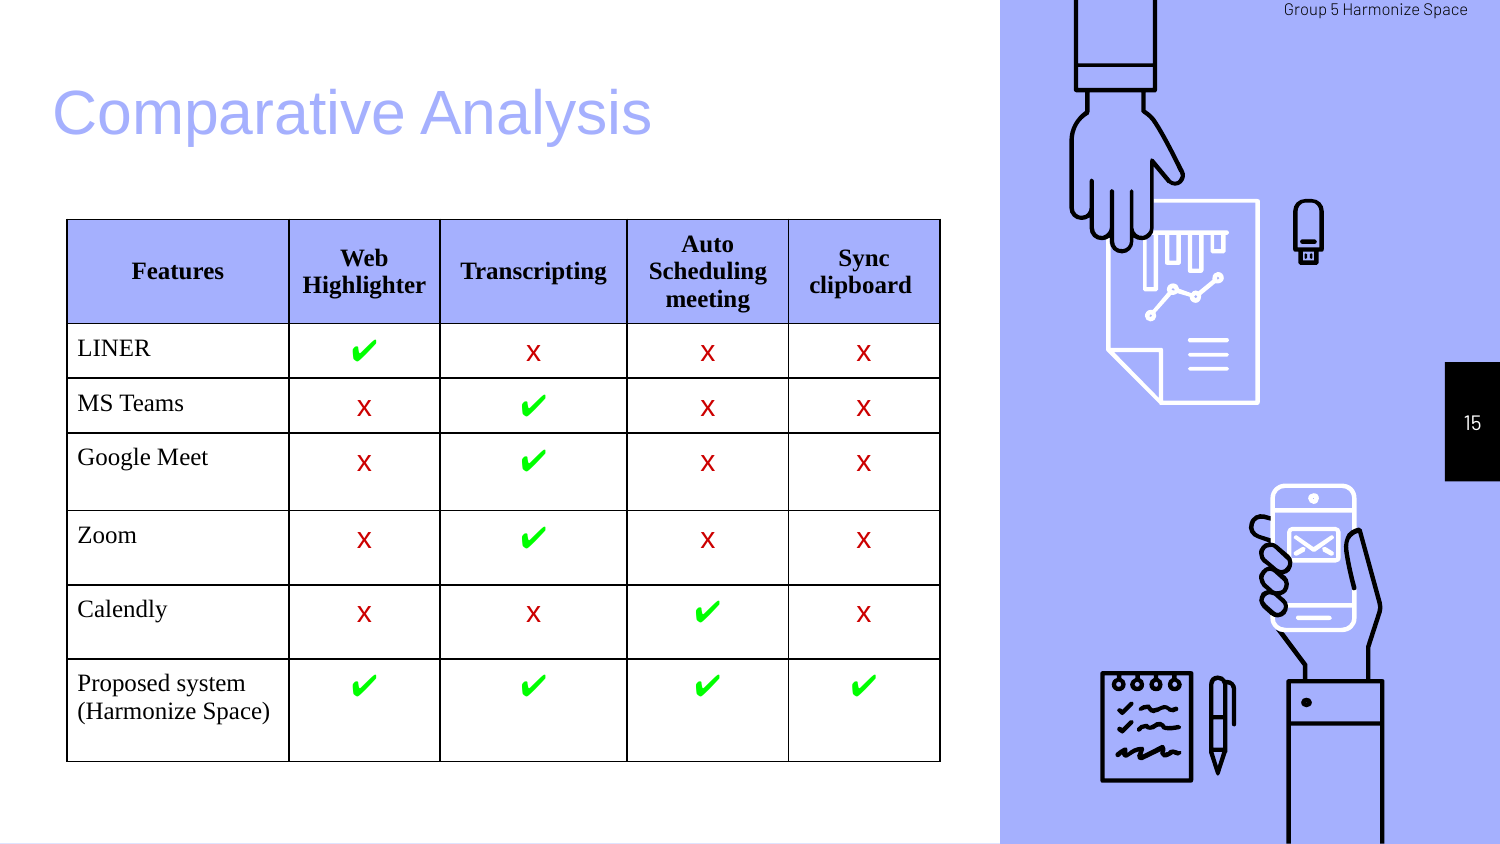

# Comparative Analysis
| Features | Web Highlighter | Transcripting | Auto Scheduling meeting | Sync clipboard |
| --- | --- | --- | --- | --- |
| LINER | ✔ | x | x | x |
| MS Teams | x | ✔ | x | x |
| Google Meet | x | ✔ | x | x |
| Zoom | x | ✔ | x | x |
| Calendly | x | x | ✔ | x |
| Proposed system (Harmonize Space) | ✔ | ✔ | ✔ | ✔ |
15